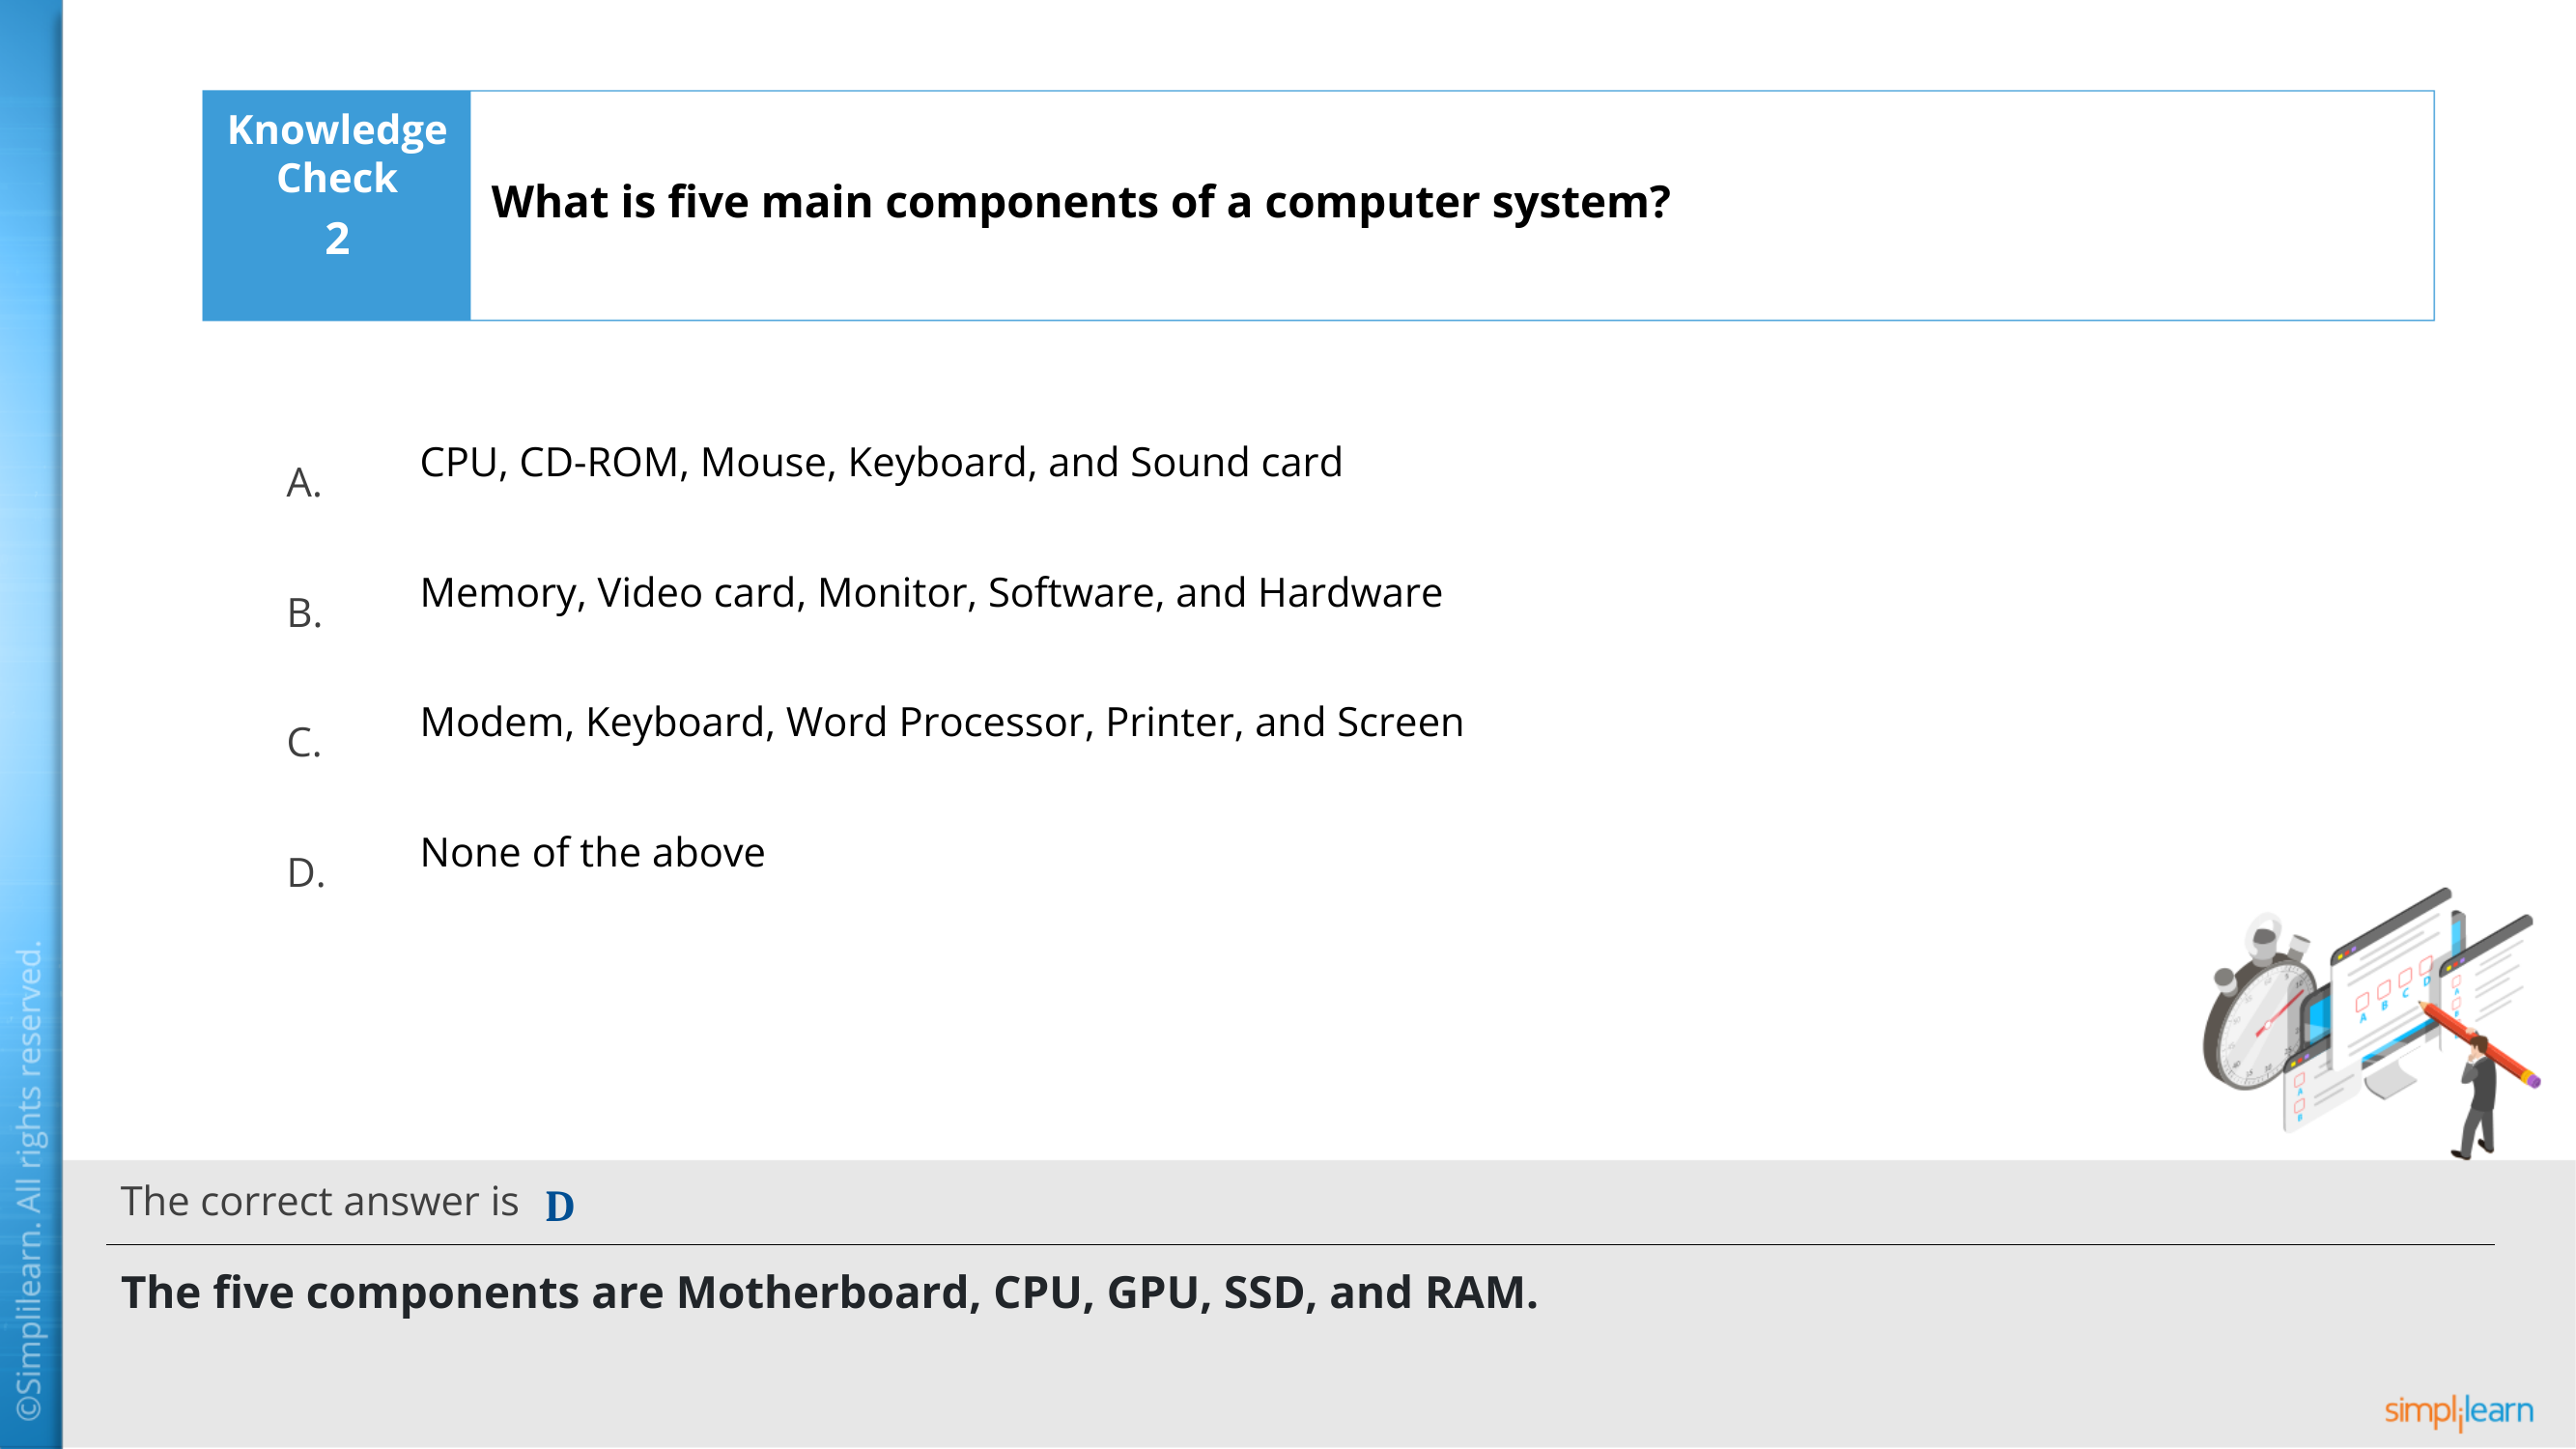

What is five main components of a computer system?
2
CPU, CD-ROM, Mouse, Keyboard, and Sound card
Memory, Video card, Monitor, Software, and Hardware
Modem, Keyboard, Word Processor, Printer, and Screen
None of the above
D
The five components are Motherboard, CPU, GPU, SSD, and RAM.